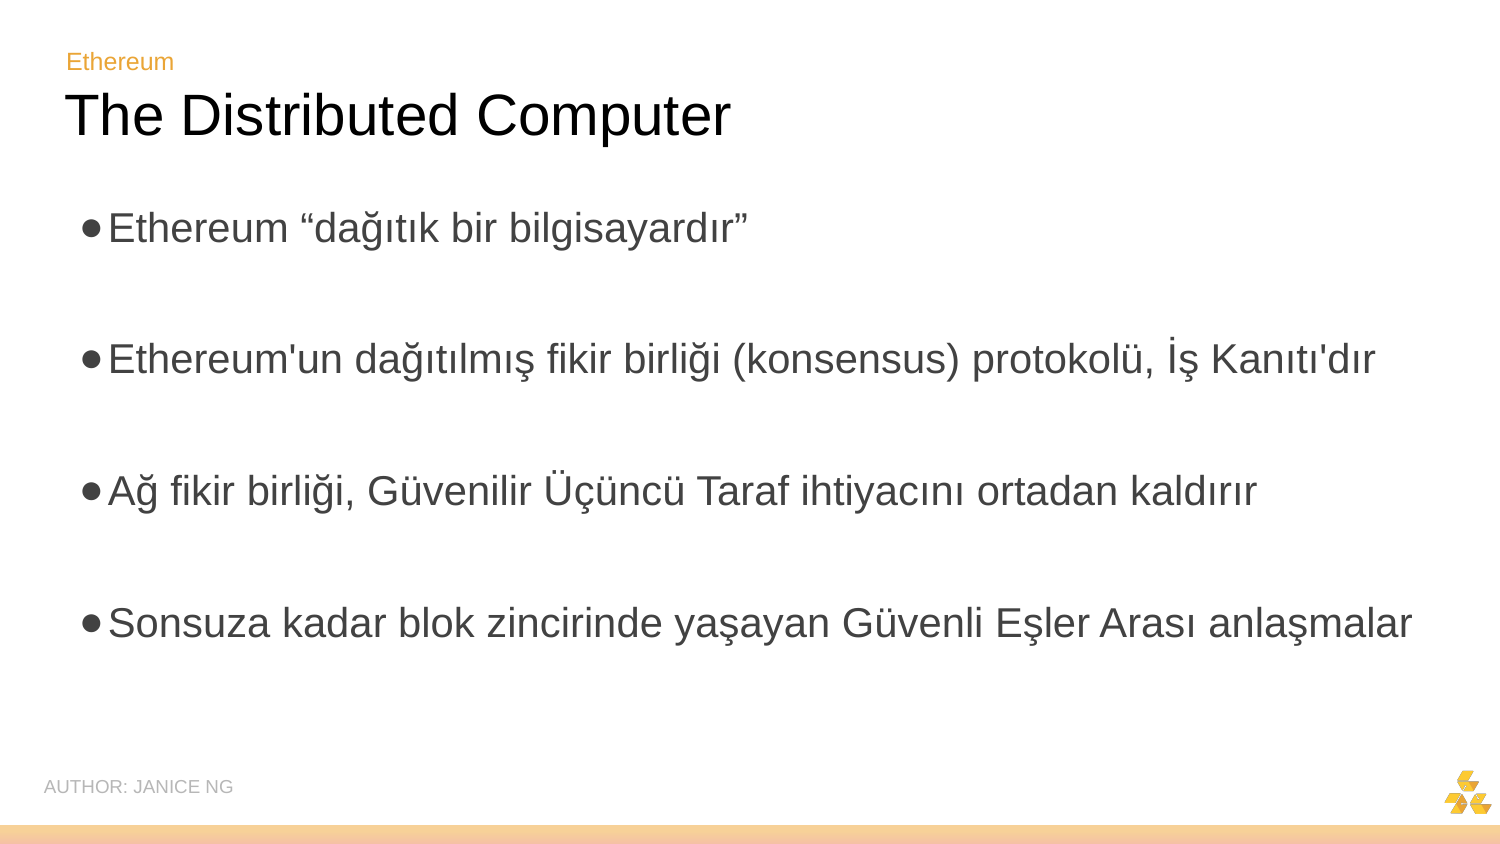

# Ethereum
The Distributed Computer
Ethereum “dağıtık bir bilgisayardır”

Ethereum'un dağıtılmış fikir birliği (konsensus) protokolü, İş Kanıtı'dır

Ağ fikir birliği, Güvenilir Üçüncü Taraf ihtiyacını ortadan kaldırır

Sonsuza kadar blok zincirinde yaşayan Güvenli Eşler Arası anlaşmalar

AUTHOR: JANICE NG